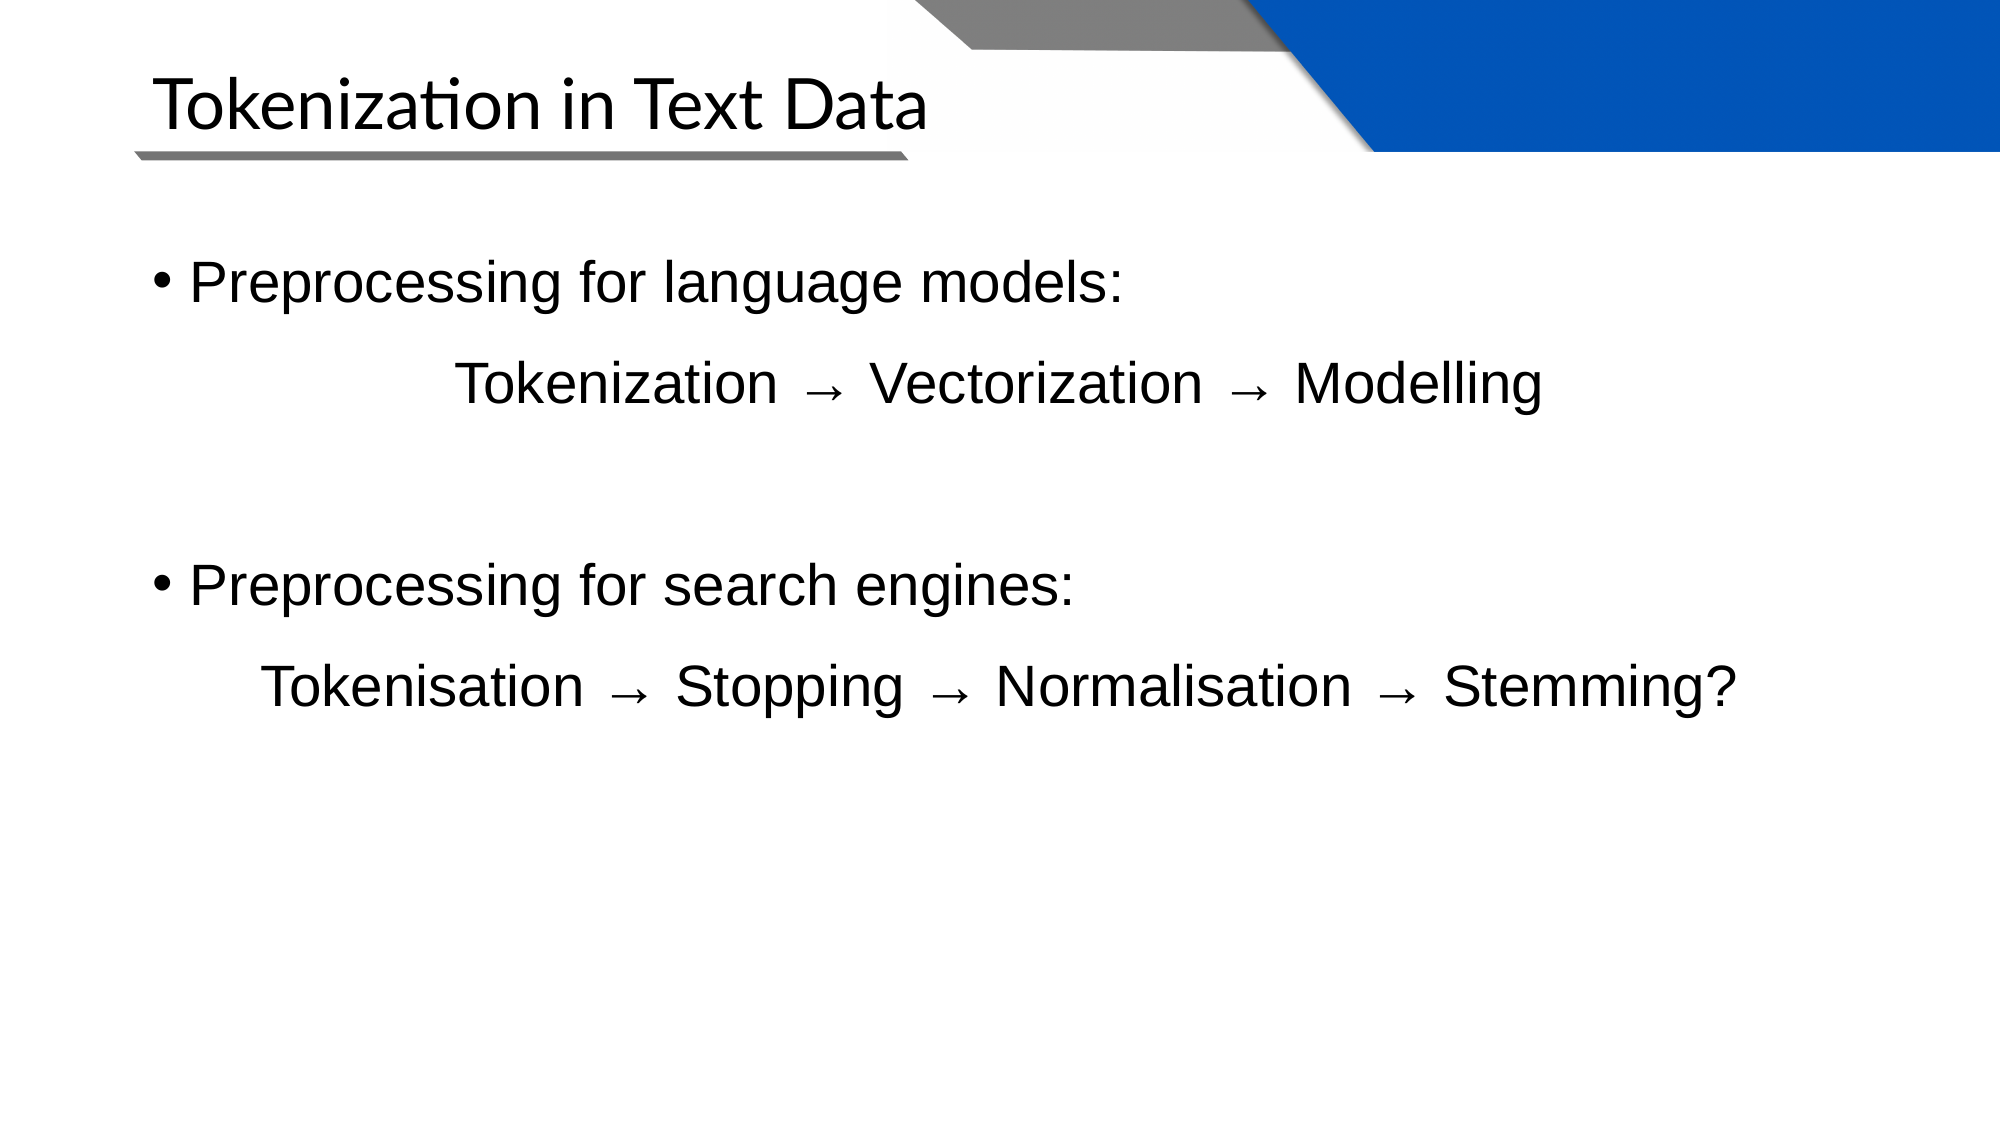

# Tokenization in Text Data
Preprocessing for language models:
Tokenization → Vectorization → Modelling

Preprocessing for search engines:
Tokenisation → Stopping → Normalisation → Stemming?